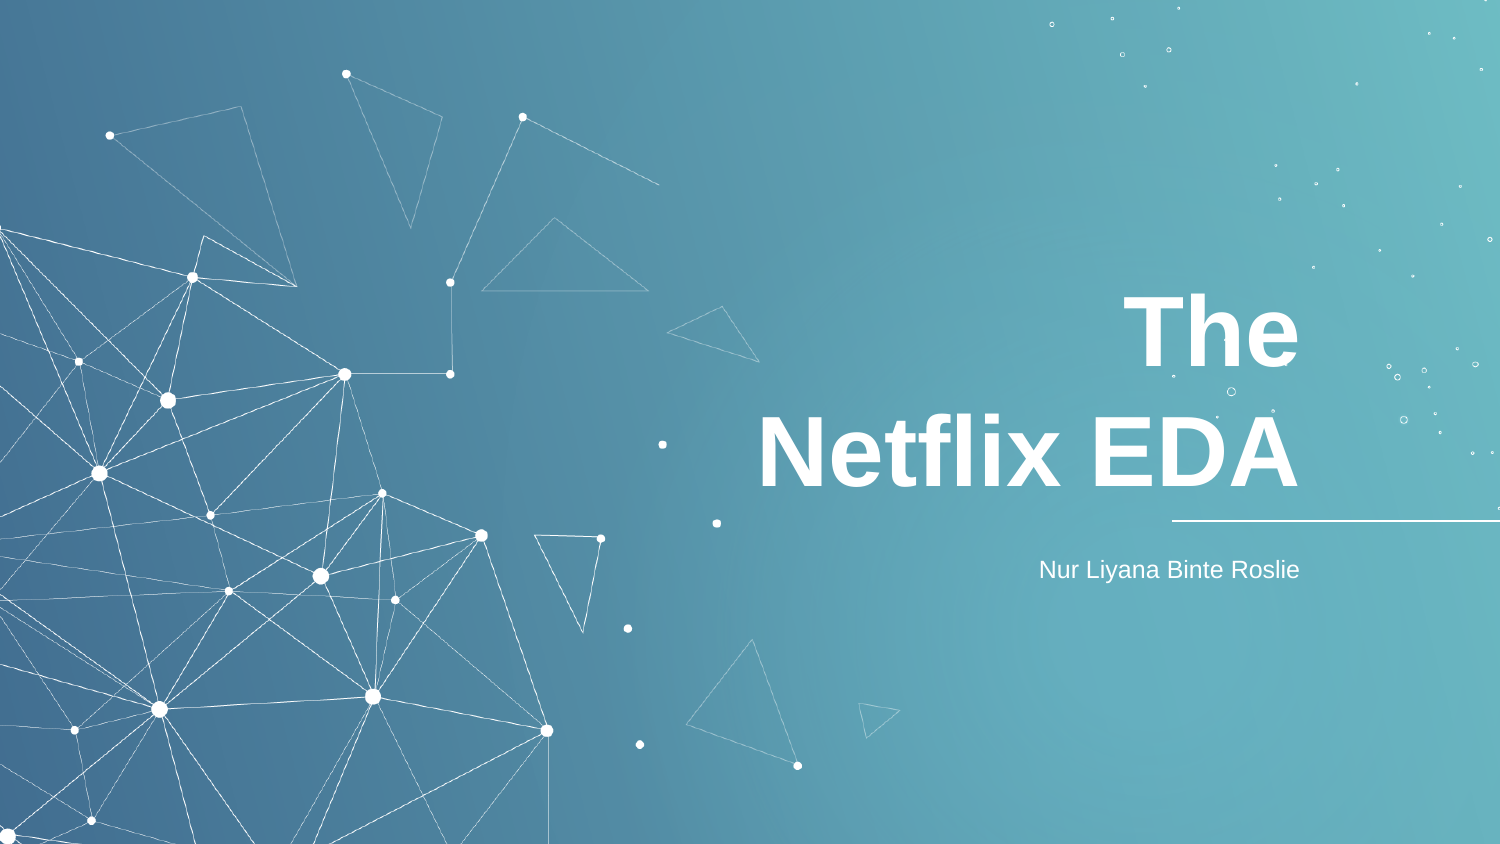

# The
Netflix EDA
Nur Liyana Binte Roslie